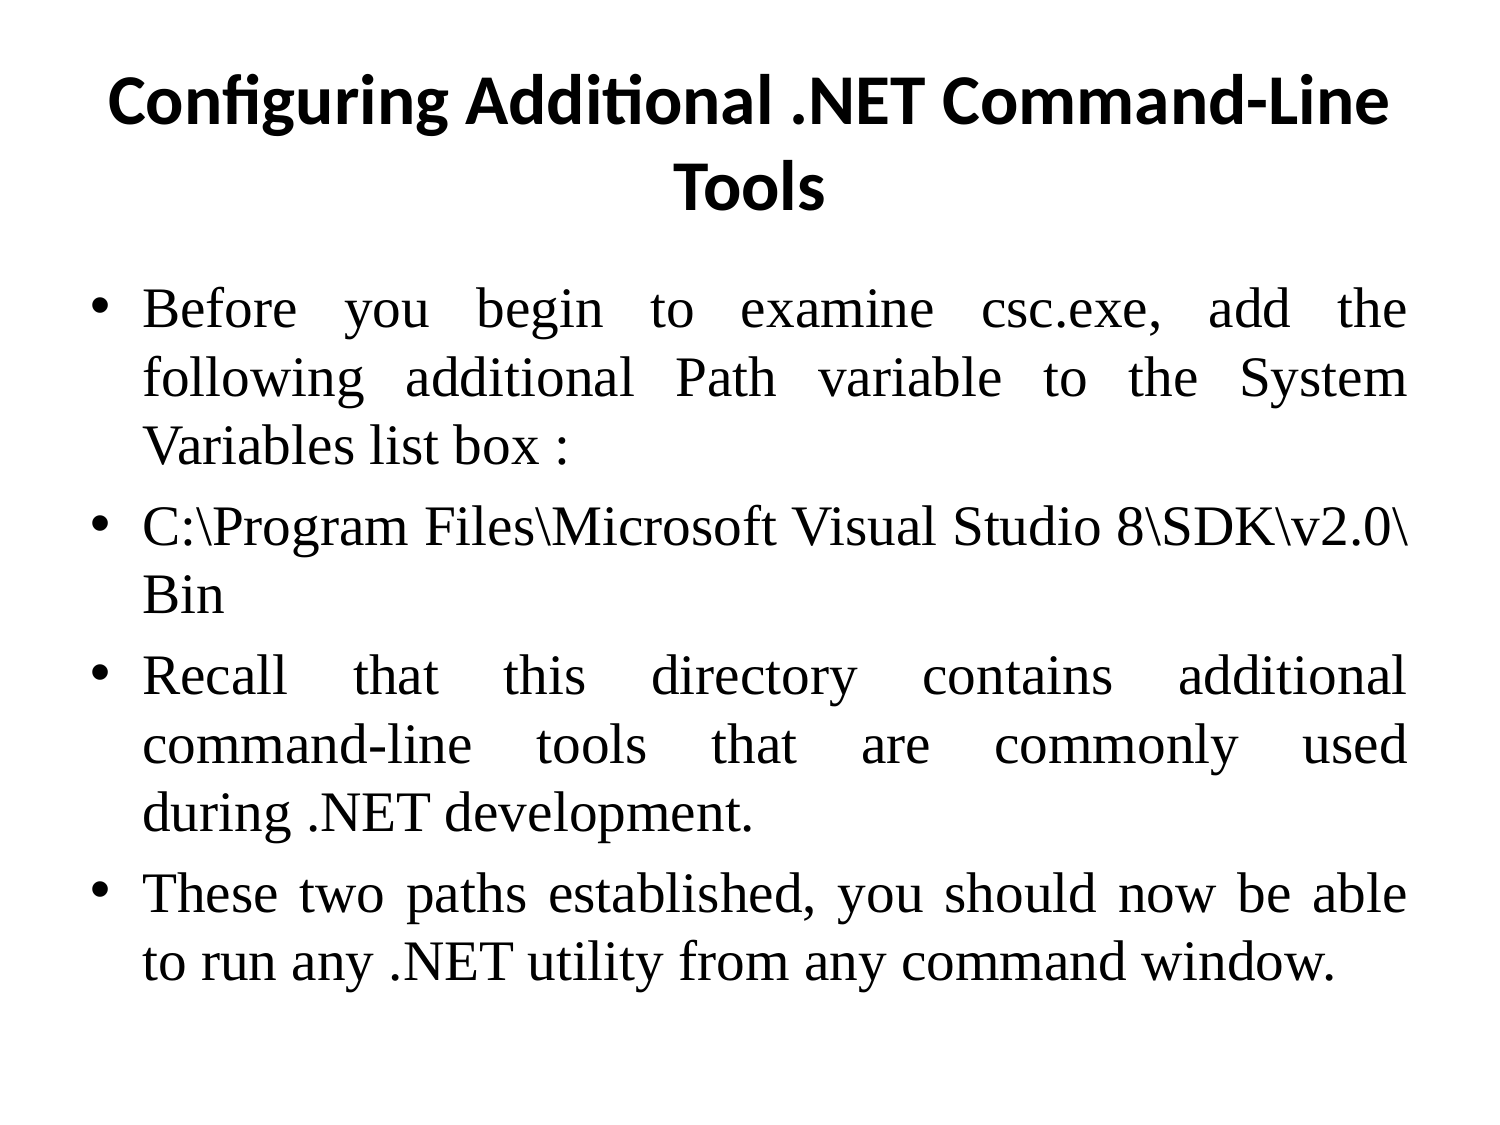

# Configuring Additional .NET Command-Line Tools
Before you begin to examine csc.exe, add the following additional Path variable to the System Variables list box :
C:\Program Files\Microsoft Visual Studio 8\SDK\v2.0\Bin
Recall that this directory contains additional command-line tools that are commonly used during .NET development.
These two paths established, you should now be able to run any .NET utility from any command window.